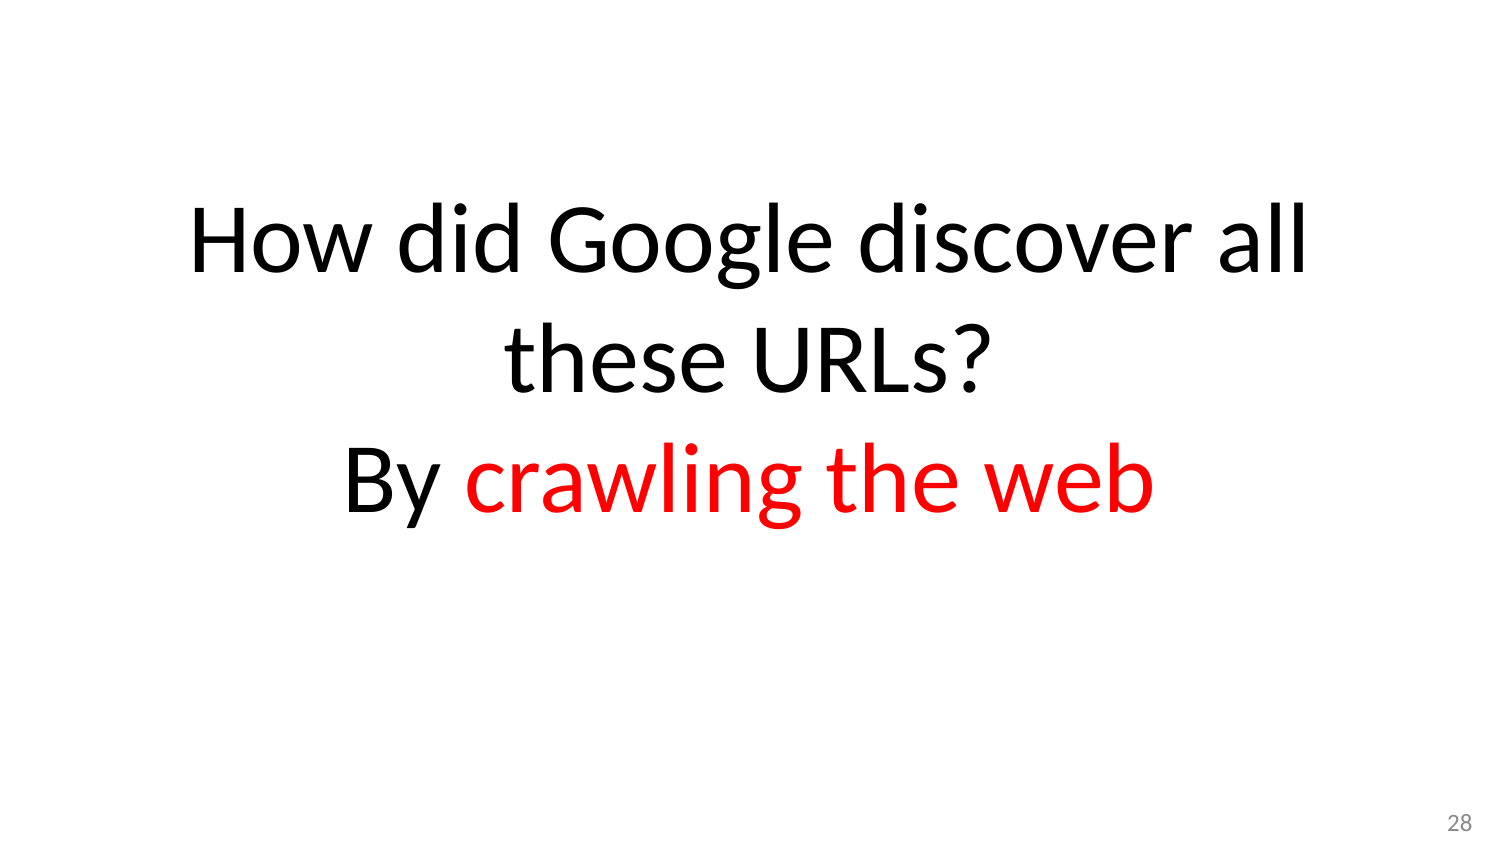

# How did Google discover all these URLs? By crawling the web
28